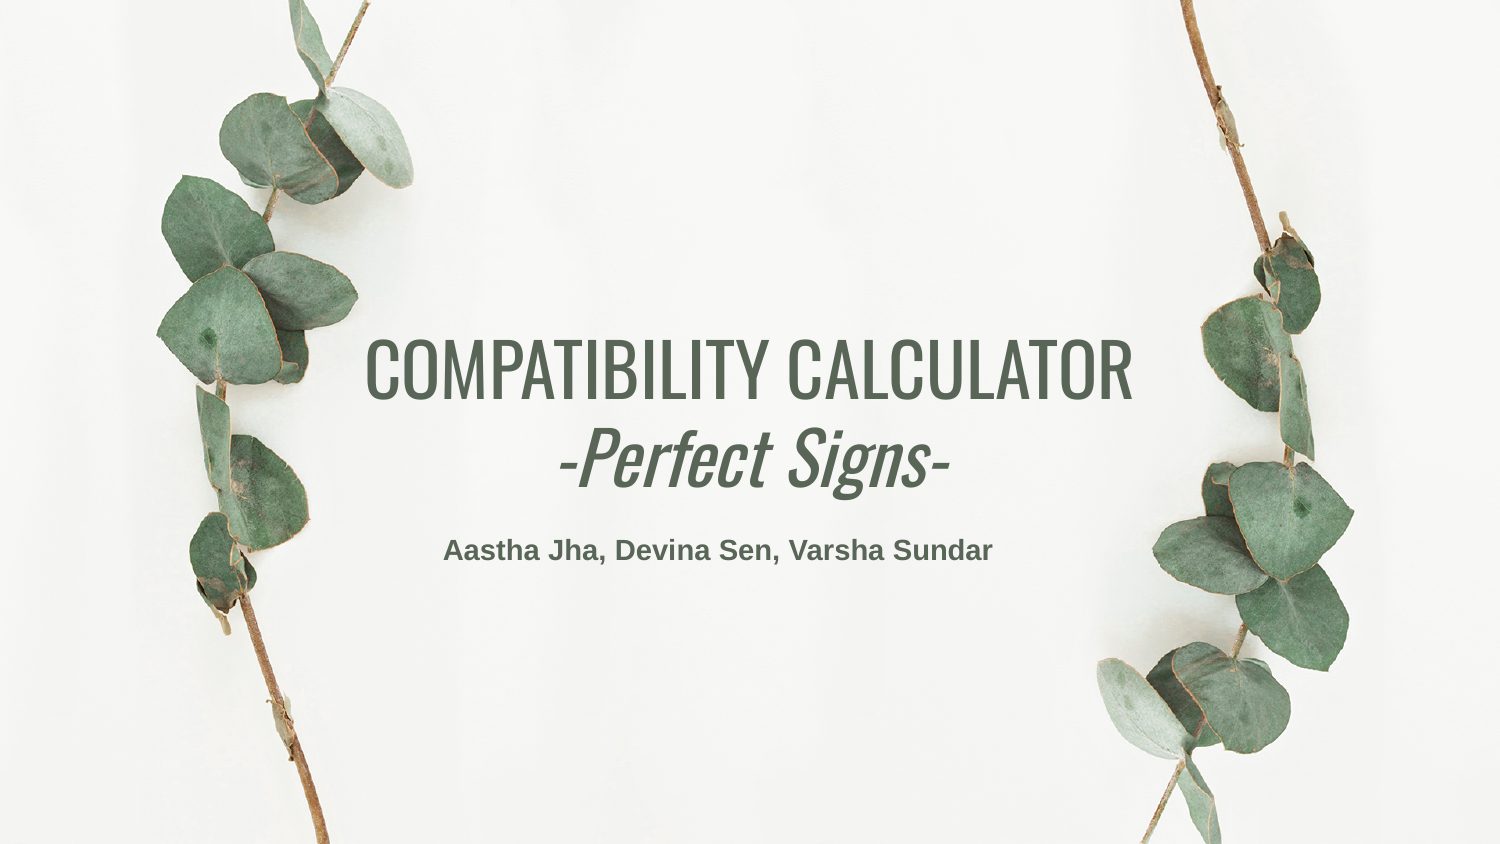

# COMPATIBILITY CALCULATOR
-Perfect Signs-
Aastha Jha, Devina Sen, Varsha Sundar